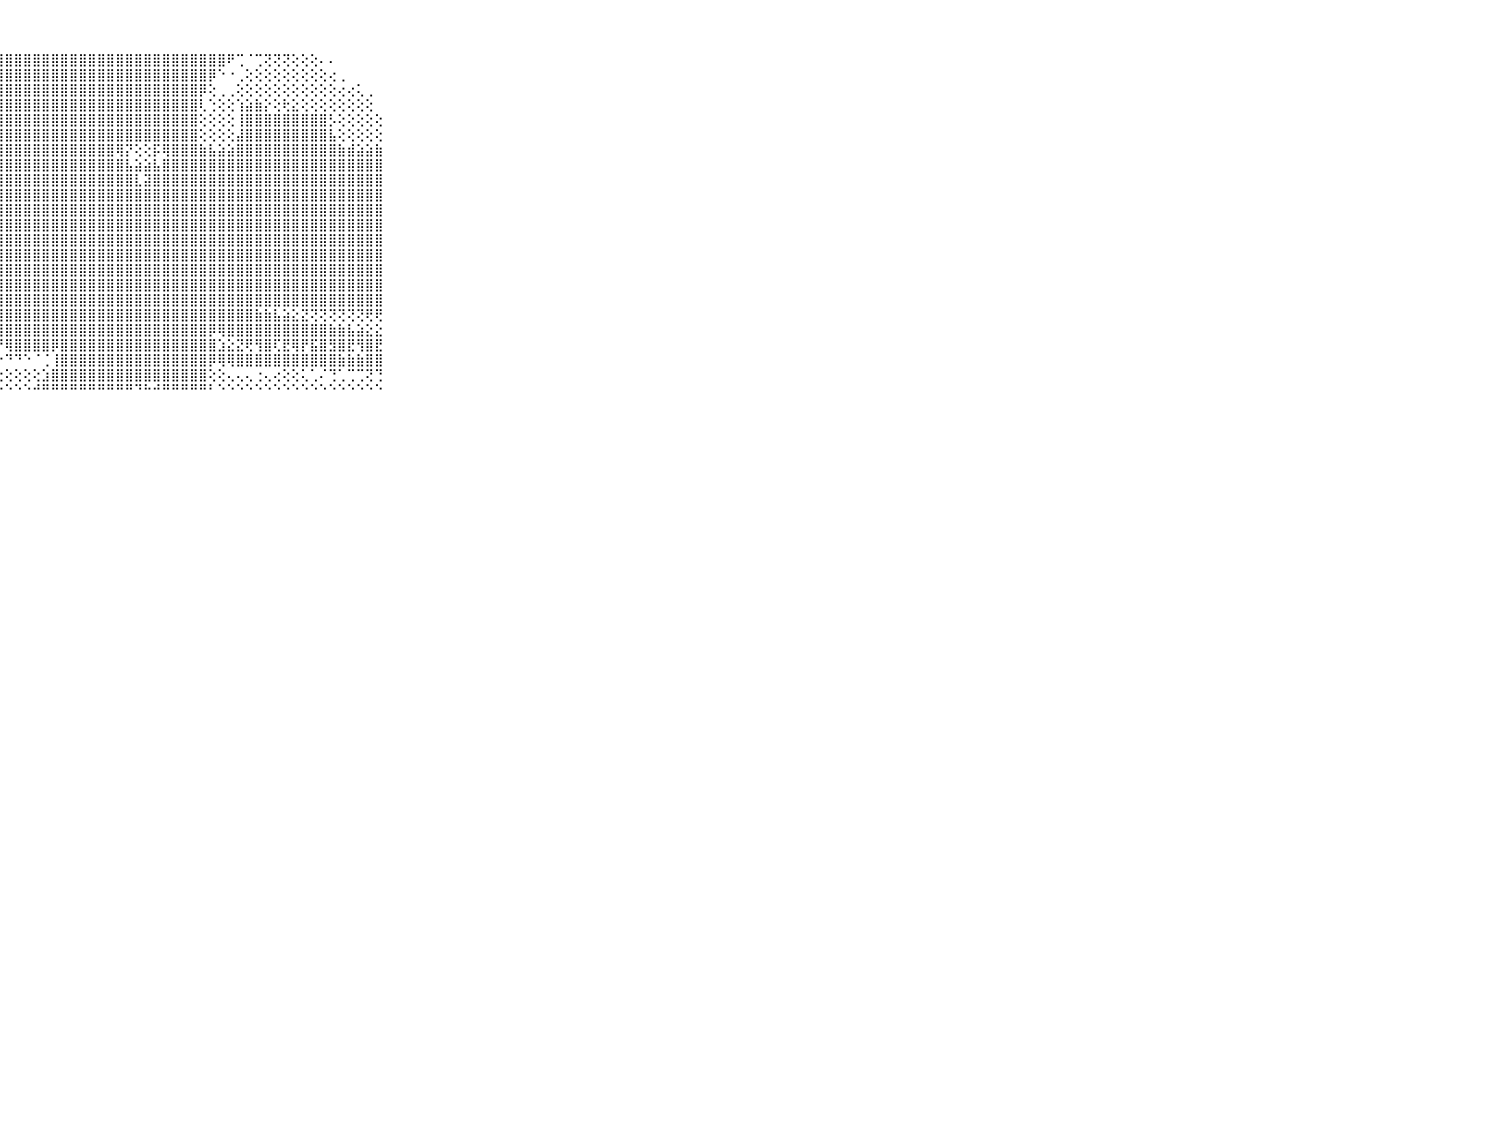

⠀⠀⠀⠀⠀⠀⠀⠀⠀⠀⠀⠀⢅⢑⠕⢅⢅⢹⣿⣿⣿⣿⣿⣿⣿⣿⣿⣿⣿⣿⣿⣿⣿⣿⣿⣿⣿⣿⣿⣿⣿⣿⣿⣿⣿⣿⣿⣿⣿⣿⣿⣿⠟⢉⠈⢉⢝⢝⢝⢕⢕⢕⠄⠄⠀⠀⠀⠀⠀⠀⠀⠀⠀⠀⠀⠀⠀⠀⠀⠀⠀
⠀⠀⠀⠀⠀⠀⠀⠀⠀⠀⠀⠀⢕⢕⢕⢕⢕⢕⢼⣿⣿⣿⣿⣿⣿⣿⣿⣿⣿⣿⣿⣿⣿⣿⣿⣿⣿⣿⣿⣿⣿⣿⣿⣿⣿⣿⣿⣿⣿⣿⡿⠑⠐⢀⢕⢕⢕⢕⢕⢕⢕⢕⢕⢔⢀⠀⠀⠀⠀⠀⠀⠀⠀⠀⠀⠀⠀⠀⠀⠀⠀
⠀⠀⠀⠀⠀⠀⠀⠀⠀⠀⠀⠀⢕⢕⢕⢕⣞⣿⣿⢟⣿⣿⣿⣿⣿⣿⣿⣿⣿⣿⣿⣿⣿⣿⣿⣿⣿⣿⣿⣿⣿⣿⣿⣿⣿⣿⣿⣿⣿⡿⢕⢀⢀⢕⢕⢕⢕⢕⢕⢕⢕⢕⢕⢕⢔⢔⢅⢀⠀⠀⠀⠀⠀⠀⠀⠀⠀⠀⠀⠀⠀
⠀⠀⠀⠀⠀⠀⠀⠀⠀⠀⠀⢰⣵⣵⣵⣼⣿⣿⣿⣷⣿⣿⣿⣿⣿⣿⣿⣿⣿⣿⣿⣿⣿⣿⣿⣿⣿⣿⣿⣿⣿⣿⣿⣿⣿⣿⣿⣿⣿⢇⢑⢕⢕⢱⣵⣷⡕⢕⢗⣕⢕⢕⢕⢕⢕⢕⢕⢕⠀⠀⠀⠀⠀⠀⠀⠀⠀⠀⠀⠀⠀
⠀⠀⠀⠀⠀⠀⠀⠀⠀⠀⠀⢸⣿⣿⣿⣿⣿⣿⣿⣿⣿⣿⣿⣿⣿⣿⣿⣿⣿⣿⣿⣿⣿⣿⣿⣿⣿⣿⣿⣿⣿⣿⣿⣿⣿⣿⣿⣿⣿⢕⢕⢕⢕⢸⣿⣿⣿⣿⣿⣿⣿⣿⣿⡣⢕⢕⢕⢕⢕⠀⠀⠀⠀⠀⠀⠀⠀⠀⠀⠀⠀
⠀⠀⠀⠀⠀⠀⠀⠀⠀⠀⠀⢸⣿⣿⣿⣿⣿⣿⣿⣿⣿⣿⣿⣿⣿⣿⣿⣿⣿⣿⣿⣿⣿⣿⣿⣿⣿⣿⣿⣿⣿⣿⣿⣿⣿⣿⣿⣿⣿⢕⢕⢕⢕⣼⣿⣿⣿⣿⣿⣿⣿⣿⣿⣧⢕⢕⢕⢕⢕⠀⠀⠀⠀⠀⠀⠀⠀⠀⠀⠀⠀
⠀⠀⠀⠀⠀⠀⠀⠀⠀⠀⠀⢸⣿⣿⣿⣿⣿⣿⣿⣿⣿⣿⣿⣿⣿⣿⣿⣿⣿⣿⣿⣿⣿⣿⣿⣿⣿⣿⣿⣿⢿⡝⢕⢕⡯⢿⣿⣿⣿⣷⣧⣵⣵⣿⣿⣿⣿⣿⣿⣿⣿⣿⣿⣿⣷⣾⣵⣵⣷⠀⠀⠀⠀⠀⠀⠀⠀⠀⠀⠀⠀
⠀⠀⠀⠀⠀⠀⠀⠀⠀⠀⠀⢸⣿⣿⣿⣿⣿⣿⣿⣿⣿⣿⣿⣿⣿⣿⣿⣿⣿⣿⣿⣿⣿⣿⣿⣿⣿⣿⣿⣿⣿⣧⣵⣵⣧⣿⣿⣿⣿⣿⣿⣿⣿⣿⣿⣿⣿⣿⣿⣿⣿⣿⣿⣿⣿⣿⣿⣿⣿⠀⠀⠀⠀⠀⠀⠀⠀⠀⠀⠀⠀
⠀⠀⠀⠀⠀⠀⠀⠀⠀⠀⠀⢸⣿⣿⣿⣿⣿⣿⣿⣿⣿⣿⣿⣿⣿⣿⣿⣿⣿⣿⣿⣿⣿⣿⣿⣿⣿⣿⣿⣿⣿⣿⣇⣽⣿⣿⣿⣿⣿⣿⣿⣿⣿⣿⣿⣿⣿⣿⣿⣿⣿⣿⣿⣿⣿⣿⣿⣿⣿⠀⠀⠀⠀⠀⠀⠀⠀⠀⠀⠀⠀
⠀⠀⠀⠀⠀⠀⠀⠀⠀⠀⠀⢸⣿⣿⣿⣿⣿⣿⣿⣿⣿⣿⣿⣿⣿⣿⣿⣿⣿⣿⣿⣿⣿⣿⣿⣿⣿⣿⣿⣿⣿⣿⣿⣿⣿⣿⣿⣿⣿⣿⣿⣿⣿⣿⣿⣿⣿⣿⣿⣿⣿⣿⣿⣿⣿⣿⣿⣿⣿⠀⠀⠀⠀⠀⠀⠀⠀⠀⠀⠀⠀
⠀⠀⠀⠀⠀⠀⠀⠀⠀⠀⠀⢸⣿⣿⣿⣿⣿⣿⣿⣿⣿⣿⣿⣿⣿⣿⣿⣿⣿⣿⣿⣿⣿⣿⣿⣿⣿⣿⣿⣿⣿⣿⣿⣿⣿⣿⣿⣿⣿⣿⣿⣿⣿⣿⣿⣿⣿⣿⣿⣿⣿⣿⣿⣿⣿⣿⣿⣿⣿⠀⠀⠀⠀⠀⠀⠀⠀⠀⠀⠀⠀
⠀⠀⠀⠀⠀⠀⠀⠀⠀⠀⠀⢸⣿⣿⣿⣿⣿⣿⣿⣿⣿⣿⣿⣿⣿⣿⣿⣿⣿⣿⣿⣿⣿⣿⣿⣿⣿⣿⣿⣿⣿⣿⣿⣿⣿⣿⣿⣿⣿⣿⣿⣿⣿⣿⣿⣿⣿⣿⣿⣿⣿⣿⣿⣿⣿⣿⣿⣿⣿⠀⠀⠀⠀⠀⠀⠀⠀⠀⠀⠀⠀
⠀⠀⠀⠀⠀⠀⠀⠀⠀⠀⠀⢸⣿⣿⣿⣿⣿⣿⣿⣿⣿⣿⣿⣿⣿⣿⣿⣿⣿⣿⣿⣿⣿⣿⣿⣿⣿⣿⣿⣿⣿⣿⣿⣿⣿⣿⣿⣿⣿⣿⣿⣿⣿⣿⣿⣿⣿⣿⣿⣿⣿⣿⣿⣿⣿⣿⣿⣿⣿⠀⠀⠀⠀⠀⠀⠀⠀⠀⠀⠀⠀
⠀⠀⠀⠀⠀⠀⠀⠀⠀⠀⠀⢸⣿⣿⣿⣿⣿⣿⣿⣿⣿⣿⣿⣿⣿⣿⣿⣿⣿⣿⣿⣿⣿⣿⣿⣿⣿⣿⣿⣿⣿⣿⣿⣿⣿⣿⣿⣿⣿⣿⣿⣿⣿⣿⣿⣿⣿⣿⣿⣿⣿⣿⣿⣿⣿⣿⣿⣿⣿⠀⠀⠀⠀⠀⠀⠀⠀⠀⠀⠀⠀
⠀⠀⠀⠀⠀⠀⠀⠀⠀⠀⠀⢸⣿⣿⣿⣿⣿⣿⣿⣿⣿⣿⣿⣿⣿⣿⣿⣿⣿⣿⣿⣿⣿⣿⣿⣿⣿⣿⣿⣿⣿⣿⣿⣿⣿⣿⣿⣿⣿⣿⣿⣿⣿⣿⣿⣿⣿⣿⣿⣿⣿⣿⣿⣿⣿⣿⣿⣿⣿⠀⠀⠀⠀⠀⠀⠀⠀⠀⠀⠀⠀
⠀⠀⠀⠀⠀⠀⠀⠀⠀⠀⠀⢸⣿⣿⣿⣿⣿⣿⣿⣿⣿⣿⣿⣿⣿⣿⣿⣿⣿⣿⣿⣿⣿⣿⣿⣿⣿⣿⣿⣿⣿⣿⣿⣿⣿⣿⣿⣿⣿⣿⣿⣿⣿⣿⣿⣿⣿⣿⣿⣿⣿⣿⣿⣿⣿⣿⣿⣿⣿⠀⠀⠀⠀⠀⠀⠀⠀⠀⠀⠀⠀
⠀⠀⠀⠀⠀⠀⠀⠀⠀⠀⠀⠘⢟⢻⢿⢿⢿⣿⣿⣿⣿⣿⣿⣿⣿⣿⣿⣿⣿⣿⣿⣿⣿⣿⣿⣿⣿⣿⣿⣿⣿⣿⣿⣿⣿⣿⣿⣿⣿⣿⣿⣿⣿⣿⣿⣿⣿⣿⣿⣿⣿⣿⣿⣿⣿⣿⣿⣿⣿⠀⠀⠀⠀⠀⠀⠀⠀⠀⠀⠀⠀
⠀⠀⠀⠀⠀⠀⠀⠀⠀⠀⠀⢠⣕⢕⢕⢕⢕⢕⢕⢕⢕⢻⣿⣿⣿⣿⣿⣿⣿⣿⣿⣿⣿⣿⣿⣿⣿⣿⣿⣿⣿⣿⣿⣿⣿⣿⣿⣿⣿⣿⣿⣿⣿⣿⣿⣷⣷⣧⣵⣕⣝⢝⢝⢝⢝⢝⢝⢟⢟⠀⠀⠀⠀⠀⠀⠀⠀⠀⠀⠀⠀
⠀⠀⠀⠀⠀⠀⠀⠀⠀⠀⠀⠑⡞⢟⣟⡷⡕⣕⡕⢁⠁⢸⣿⣿⣿⣿⣿⣿⣿⣿⣿⣿⣿⣿⣿⣿⣿⣿⣿⣿⣿⣿⣿⣿⣿⣿⣿⣿⣿⣿⡿⢿⣿⣿⣿⣿⣿⣿⣿⣿⣿⣿⣿⣷⣷⣧⣵⣕⣕⠀⠀⠀⠀⠀⠀⠀⠀⠀⠀⠀⠀
⠀⠀⠀⠀⠀⠀⠀⠀⠀⠀⠀⢰⣷⣷⣷⣷⣷⣷⣷⣷⣷⣷⣿⢿⣿⣿⣿⡟⢿⣿⣿⣿⣿⡿⣿⣿⣿⣿⣿⣿⣿⣿⣿⣿⣿⣿⣿⣿⣿⣿⣿⣱⣕⣝⢟⢻⣿⢏⣟⢿⡟⣯⣿⣻⣿⣟⢻⣿⣟⠀⠀⠀⠀⠀⠀⠀⠀⠀⠀⠀⠀
⠀⠀⠀⠀⠀⠀⠀⠀⠀⠀⠀⠀⢁⢅⢅⢅⢁⢁⢁⢁⢈⢁⠁⢁⠁⠑⠑⠑⠙⠙⠑⠈⢈⢸⣿⣿⣿⣿⣿⣿⣿⣿⣿⣿⣿⣿⣿⣿⣿⣿⡿⢿⢿⣿⣿⣿⣿⣿⣿⣿⣿⣿⣿⣿⣷⣷⣷⣿⣿⠀⠀⠀⠀⠀⠀⠀⠀⠀⠀⠀⠀
⠀⠀⠀⠀⠀⠀⠀⠀⠀⠀⠀⠀⢕⢕⢕⢕⢕⢕⢕⢕⢕⢕⢕⢕⢕⢕⢕⢕⢕⢕⢕⢕⣱⣿⣿⣿⣿⣿⣿⣿⣿⣿⣿⣿⣿⣿⣿⣿⣿⣿⢕⢕⢄⢄⢄⢐⢄⢔⢕⢕⢅⢁⠌⢙⢁⢉⢉⢝⢙⠀⠀⠀⠀⠀⠀⠀⠀⠀⠀⠀⠀
⠀⠀⠀⠀⠀⠀⠀⠀⠀⠀⠀⠐⠑⠑⠑⠑⠑⠑⠑⠑⠑⠑⠑⠑⠑⠑⠑⠑⠑⠑⠑⠚⠛⠛⠛⠛⠛⠛⠛⠛⠛⠛⠙⠓⠚⠛⠛⠛⠛⠛⠃⠑⠑⠑⠑⠑⠑⠑⠑⠑⠑⠑⠑⠑⠑⠑⠑⠑⠑⠀⠀⠀⠀⠀⠀⠀⠀⠀⠀⠀⠀